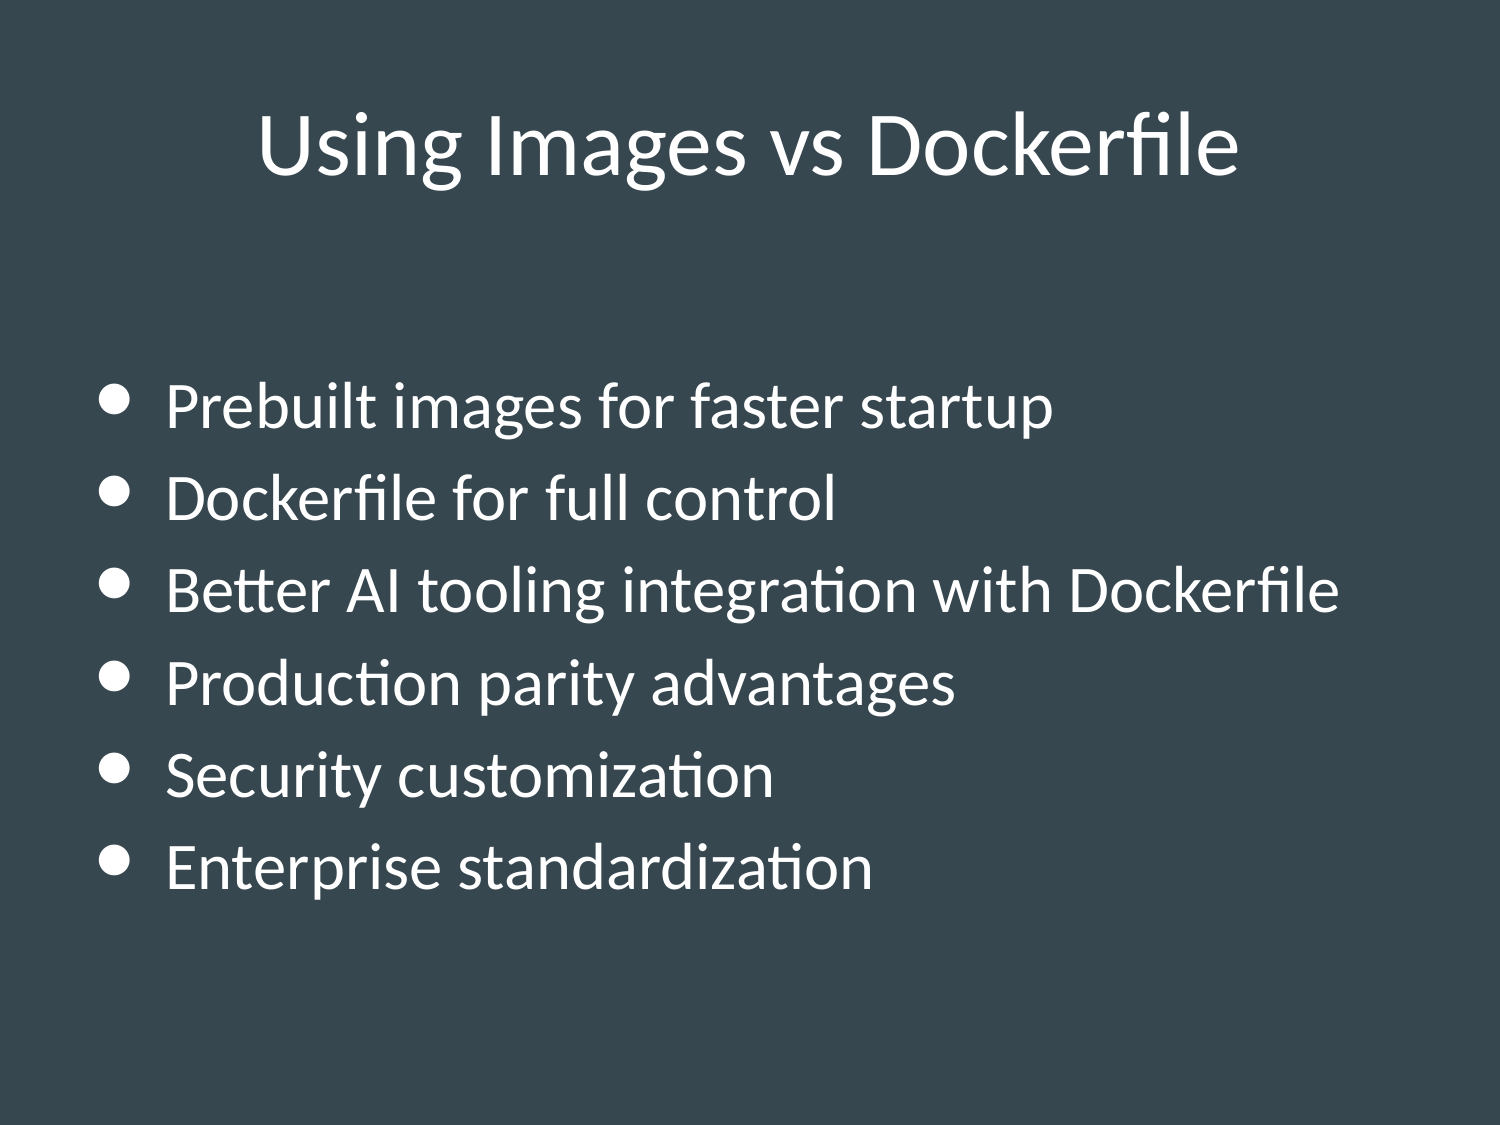

# Using Images vs Dockerfile

Prebuilt images for faster startup
Dockerfile for full control
Better AI tooling integration with Dockerfile
Production parity advantages
Security customization
Enterprise standardization